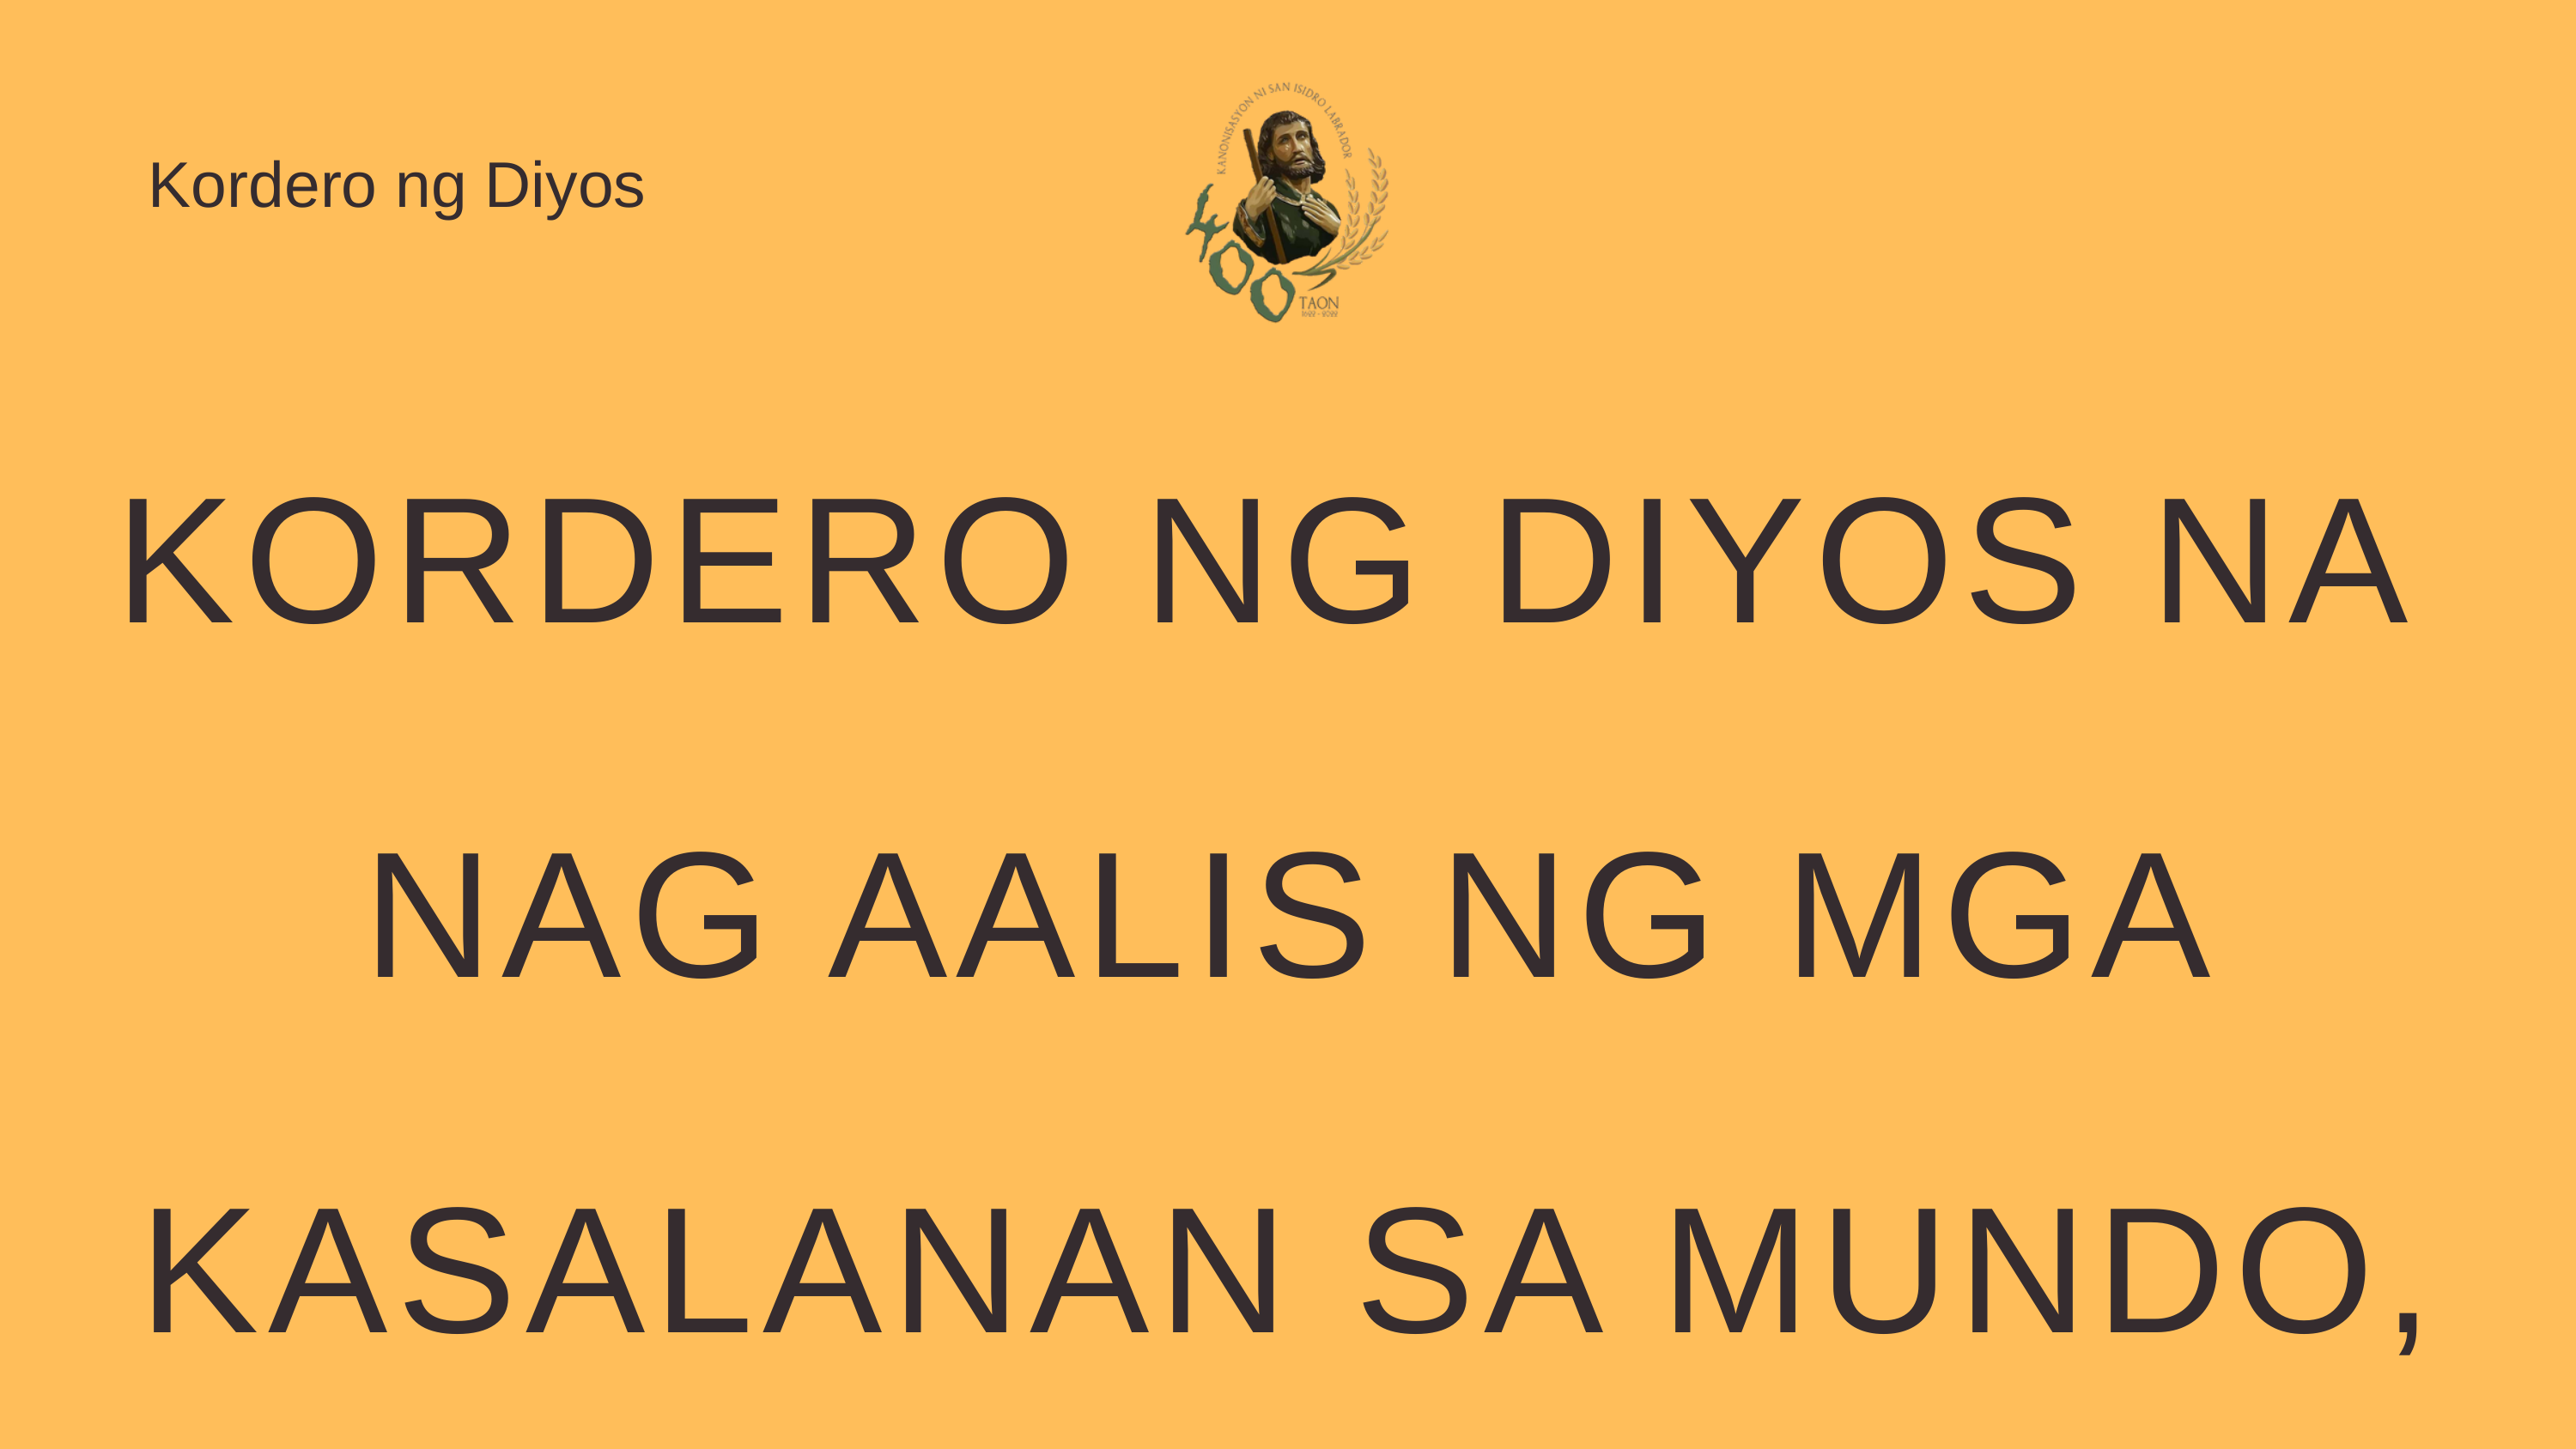

Kordero ng Diyos
KORDERO NG DIYOS NA
NAG AALIS NG MGA KASALANAN SA MUNDO,